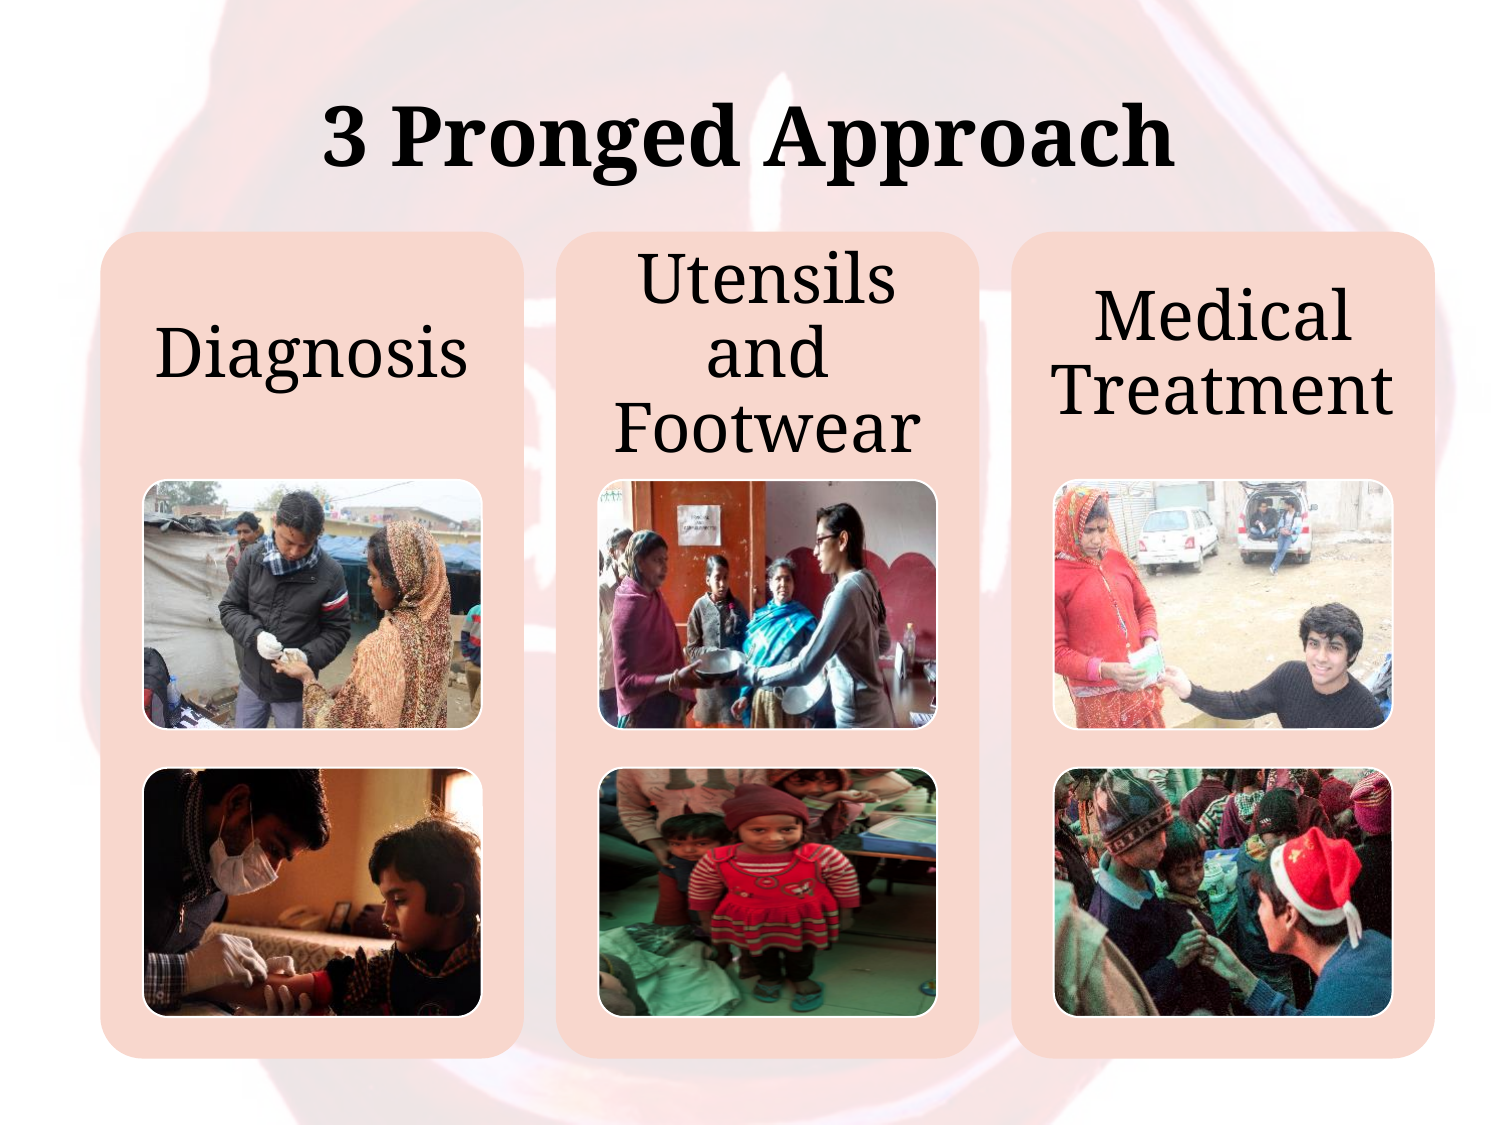

# 3 Pronged Approach
Diagnosis

Utensils and Footwear

Medical Treatment